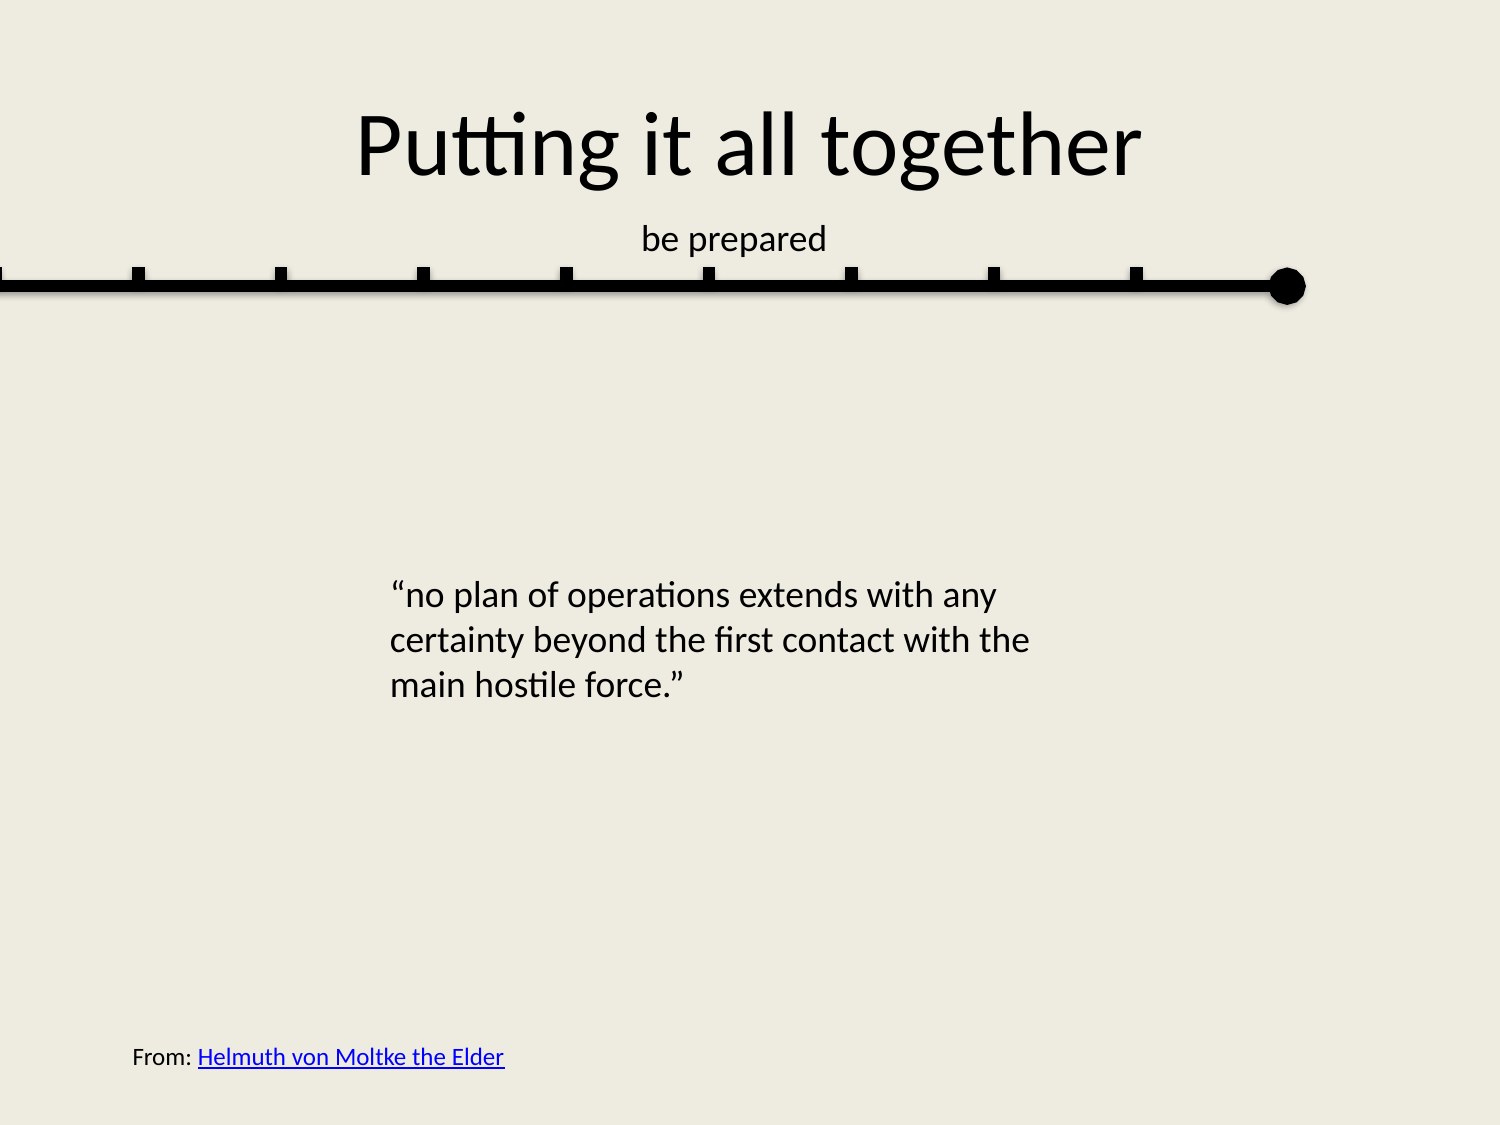

# Putting it all together
be prepared

“no plan of operations extends with any certainty beyond the first contact with the main hostile force.”
From: Helmuth von Moltke the Elder